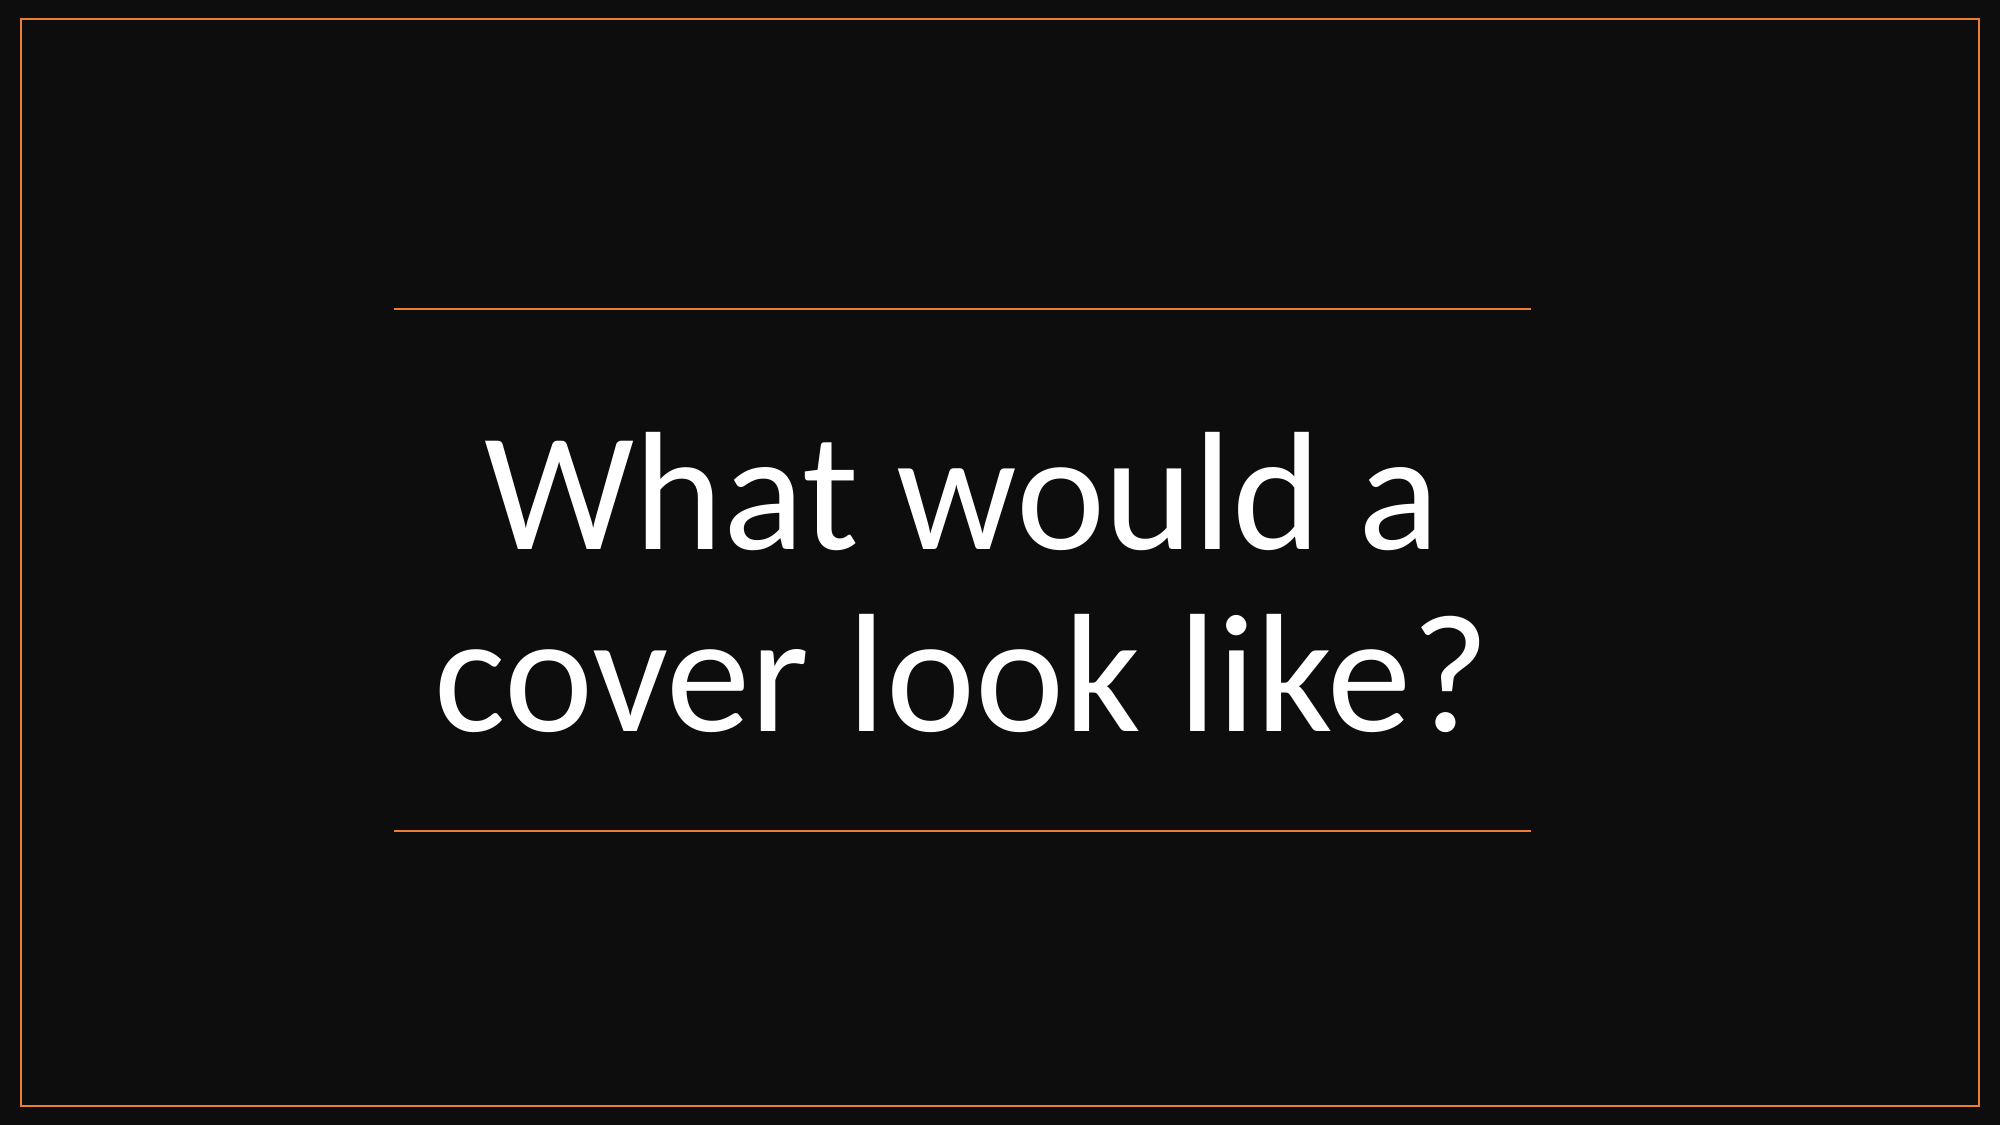

# What would a cover look like?